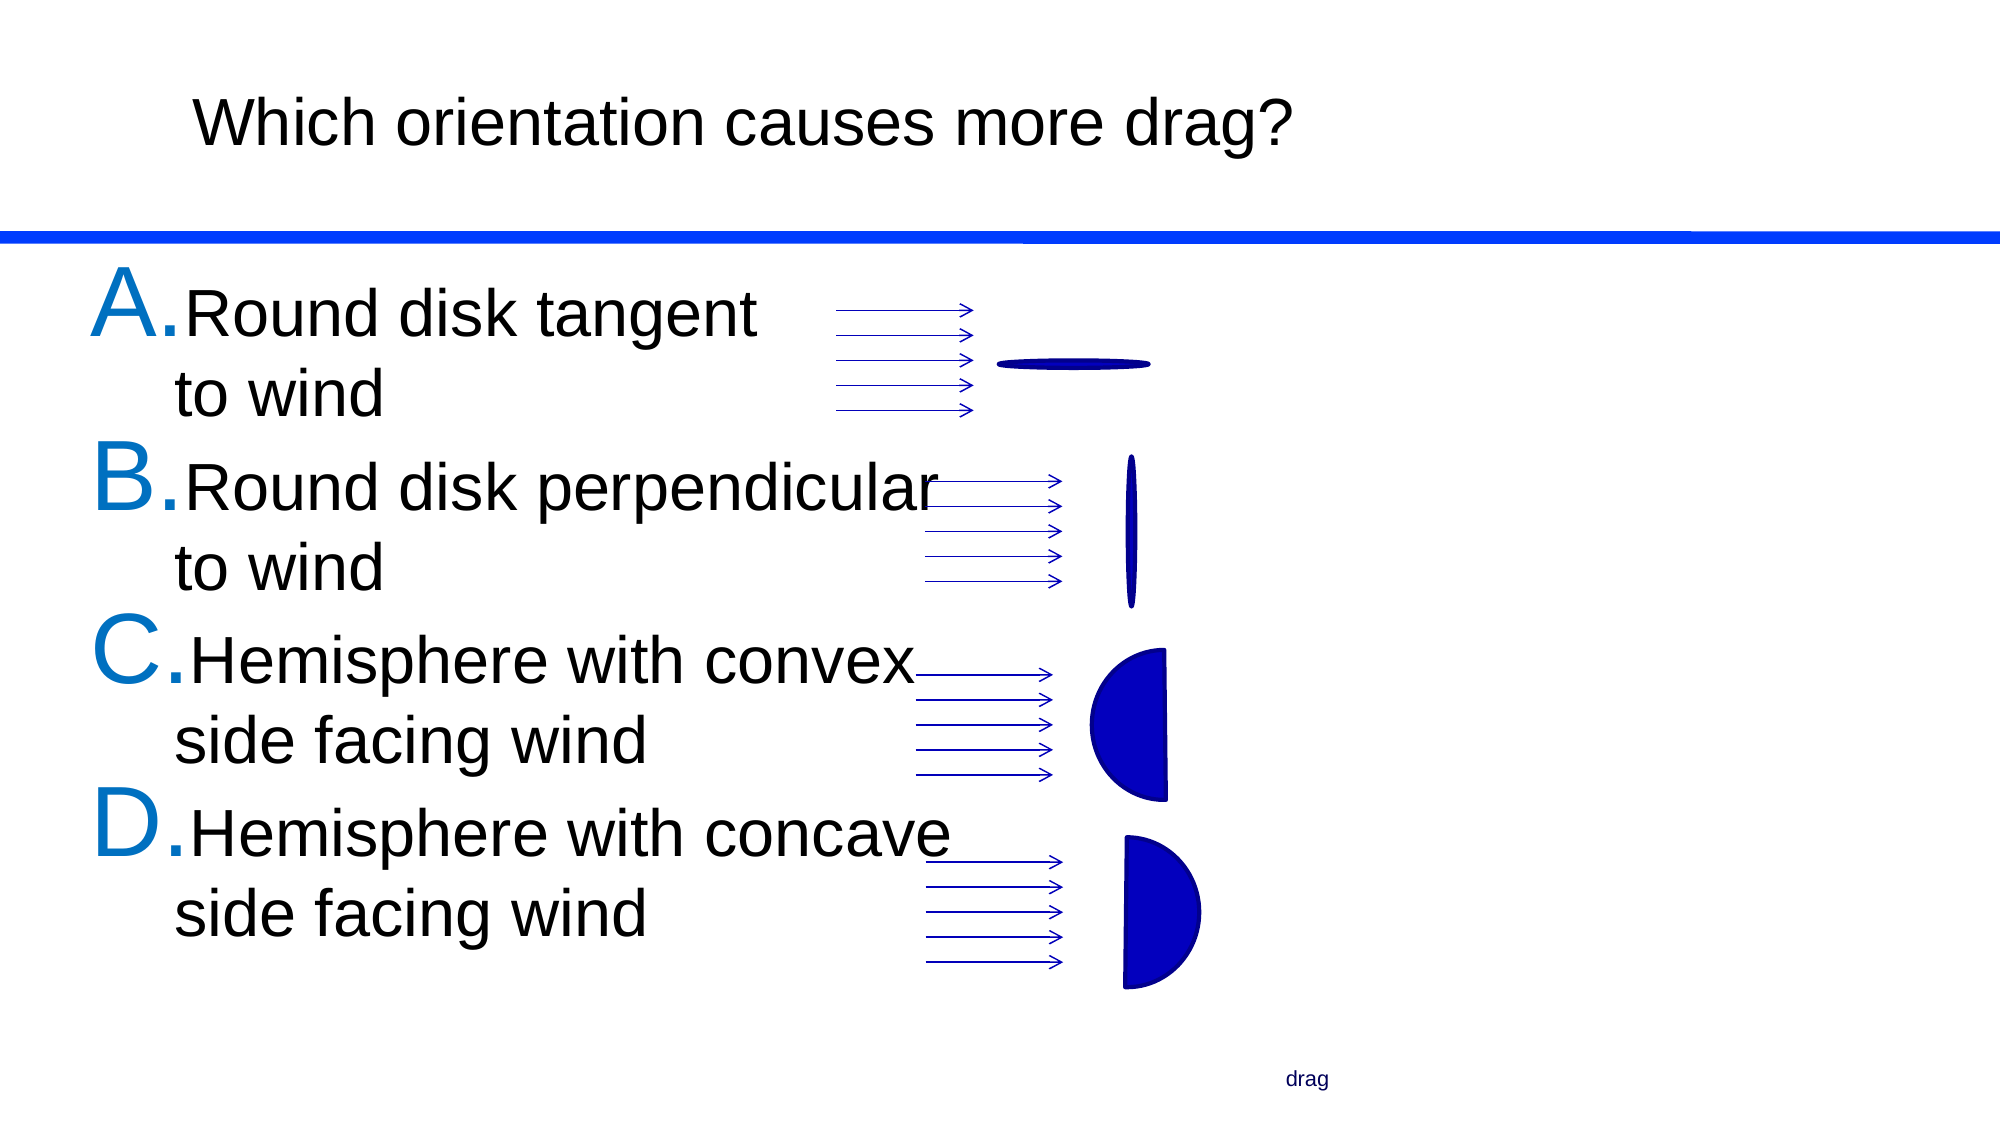

Which orientation causes more drag?
Round disk tangent
to wind
Round disk perpendicular
to wind
Hemisphere with convex
side facing wind
Hemisphere with concave
side facing wind

# drag